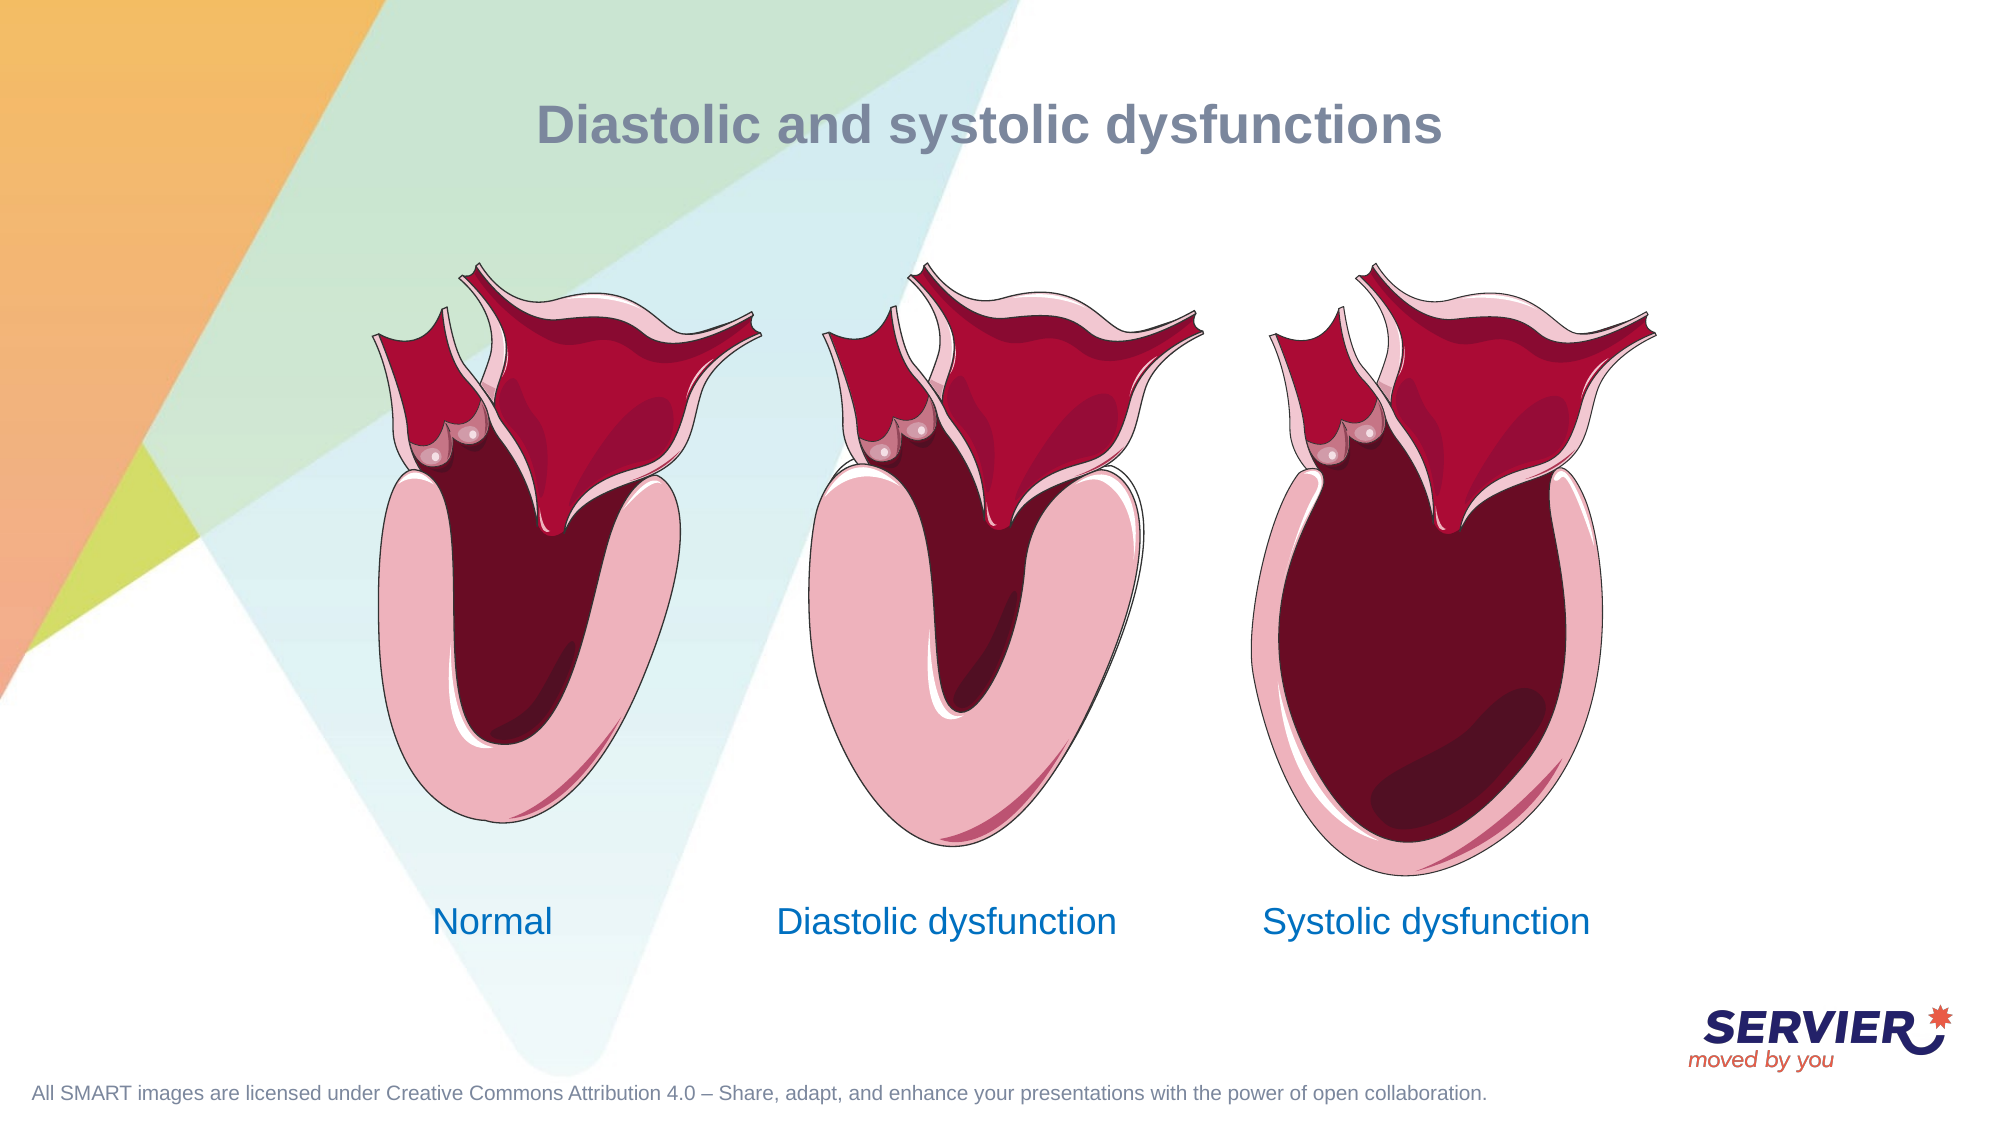

# Diastolic and systolic dysfunctions

Normal
Diastolic dysfunction
Systolic dysfunction